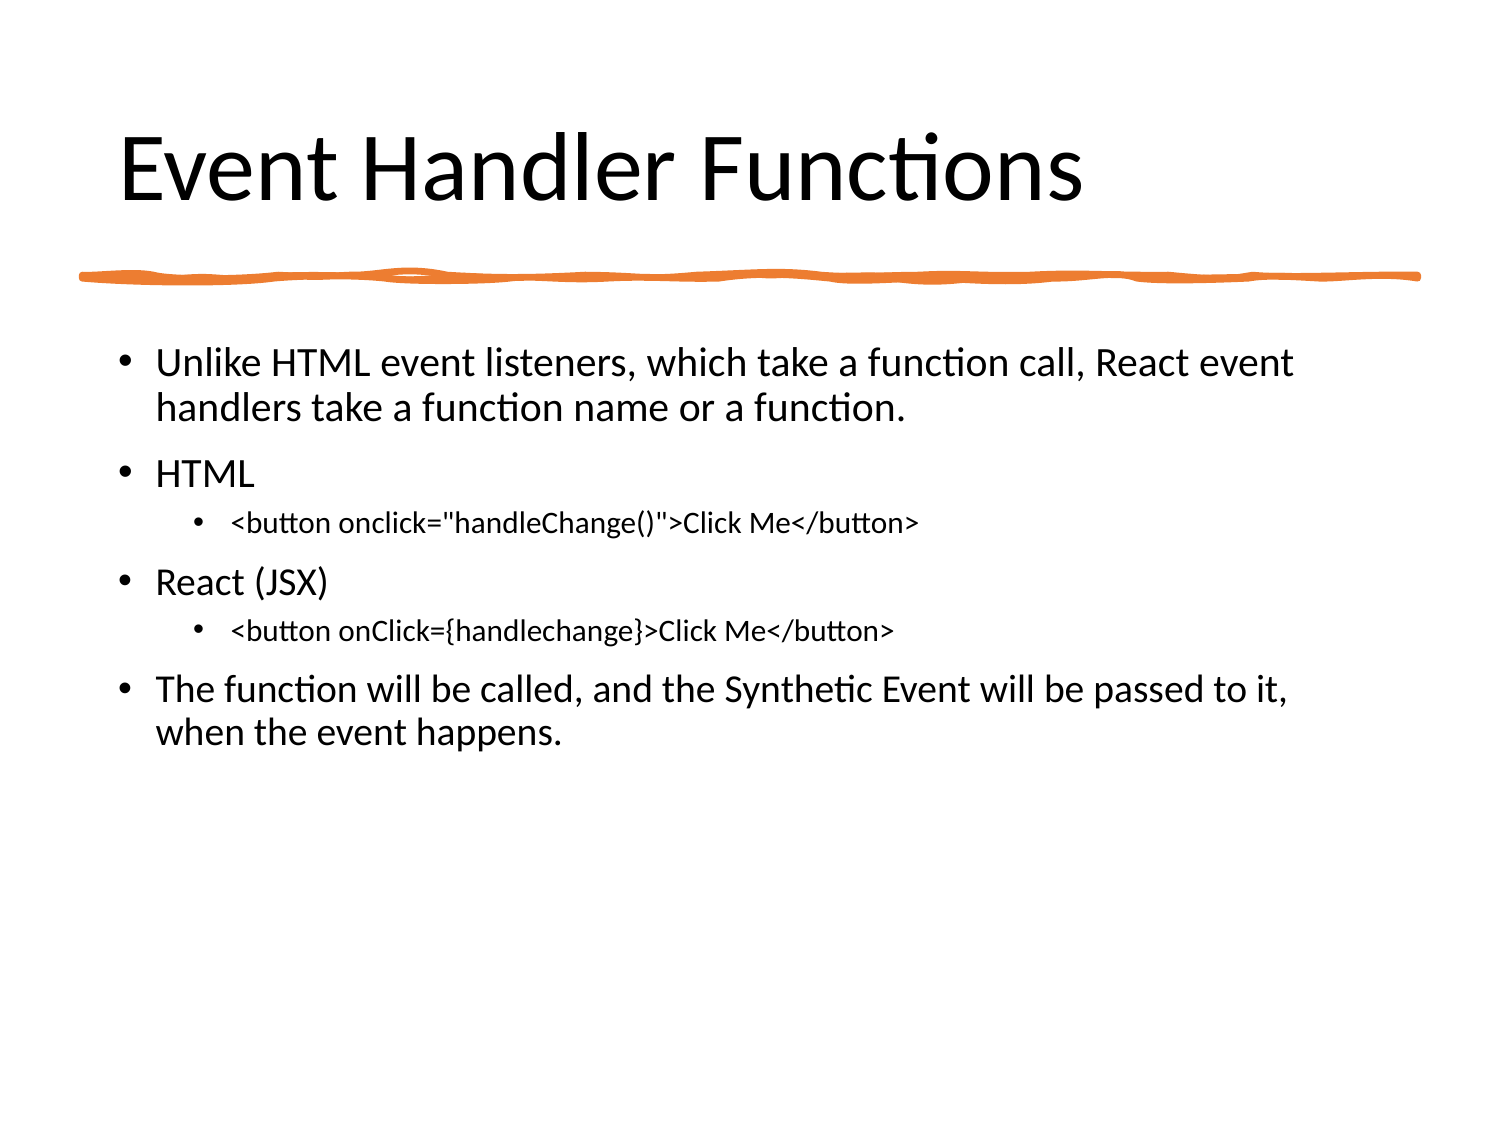

# Event Handler Functions
Unlike HTML event listeners, which take a function call, React event handlers take a function name or a function.
HTML
<button onclick="handleChange()">Click Me</button>
React (JSX)
<button onClick={handlechange}>Click Me</button>
The function will be called, and the Synthetic Event will be passed to it, when the event happens.